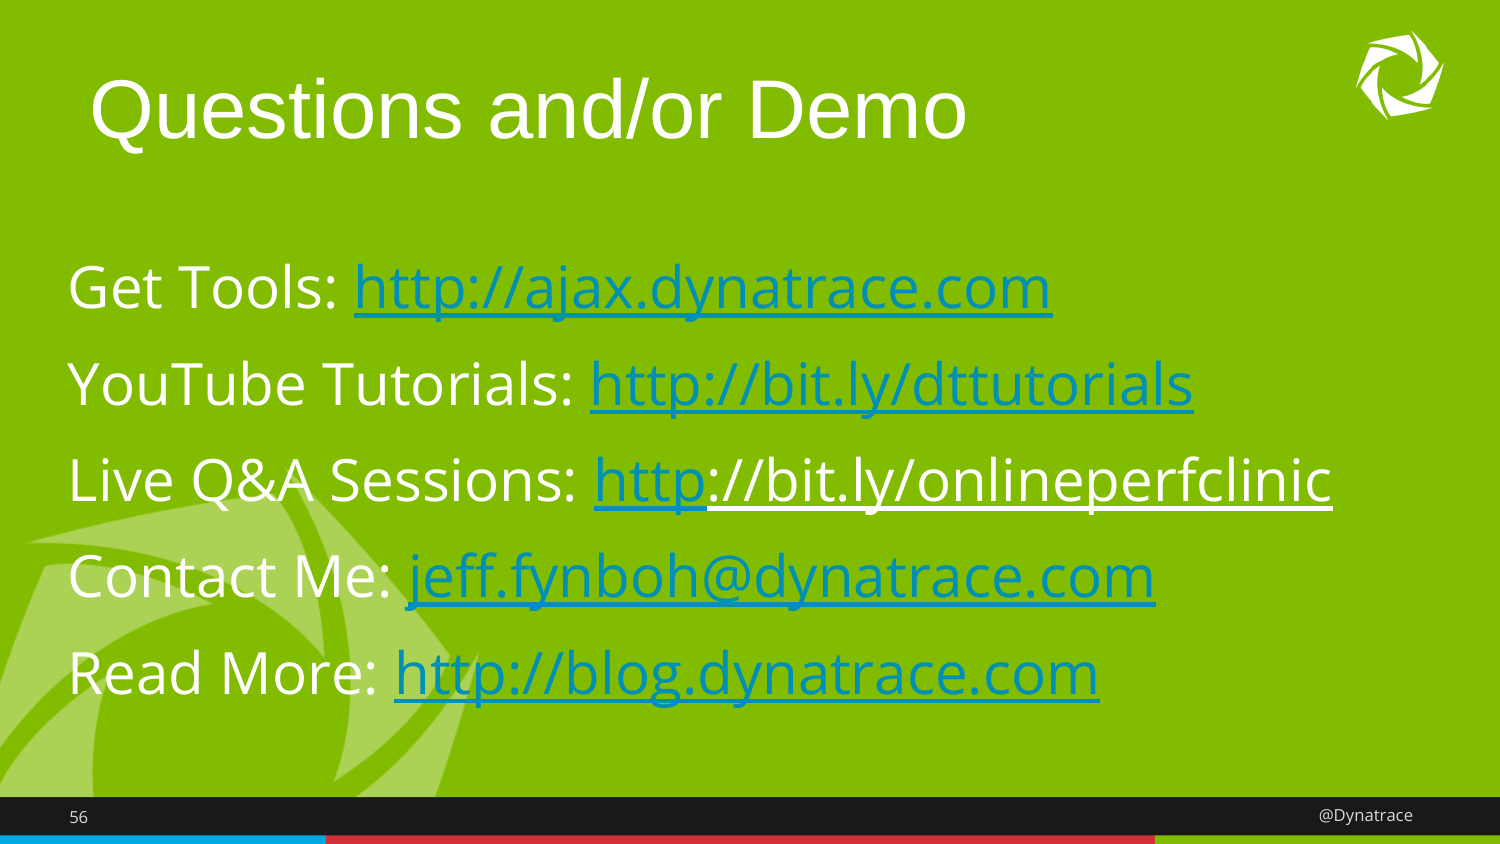

# Questions and/or Demo
Get Tools: http://ajax.dynatrace.com
YouTube Tutorials: http://bit.ly/dttutorials
Live Q&A Sessions: http://bit.ly/onlineperfclinic
Contact Me: jeff.fynboh@dynatrace.com
Read More: http://blog.dynatrace.com